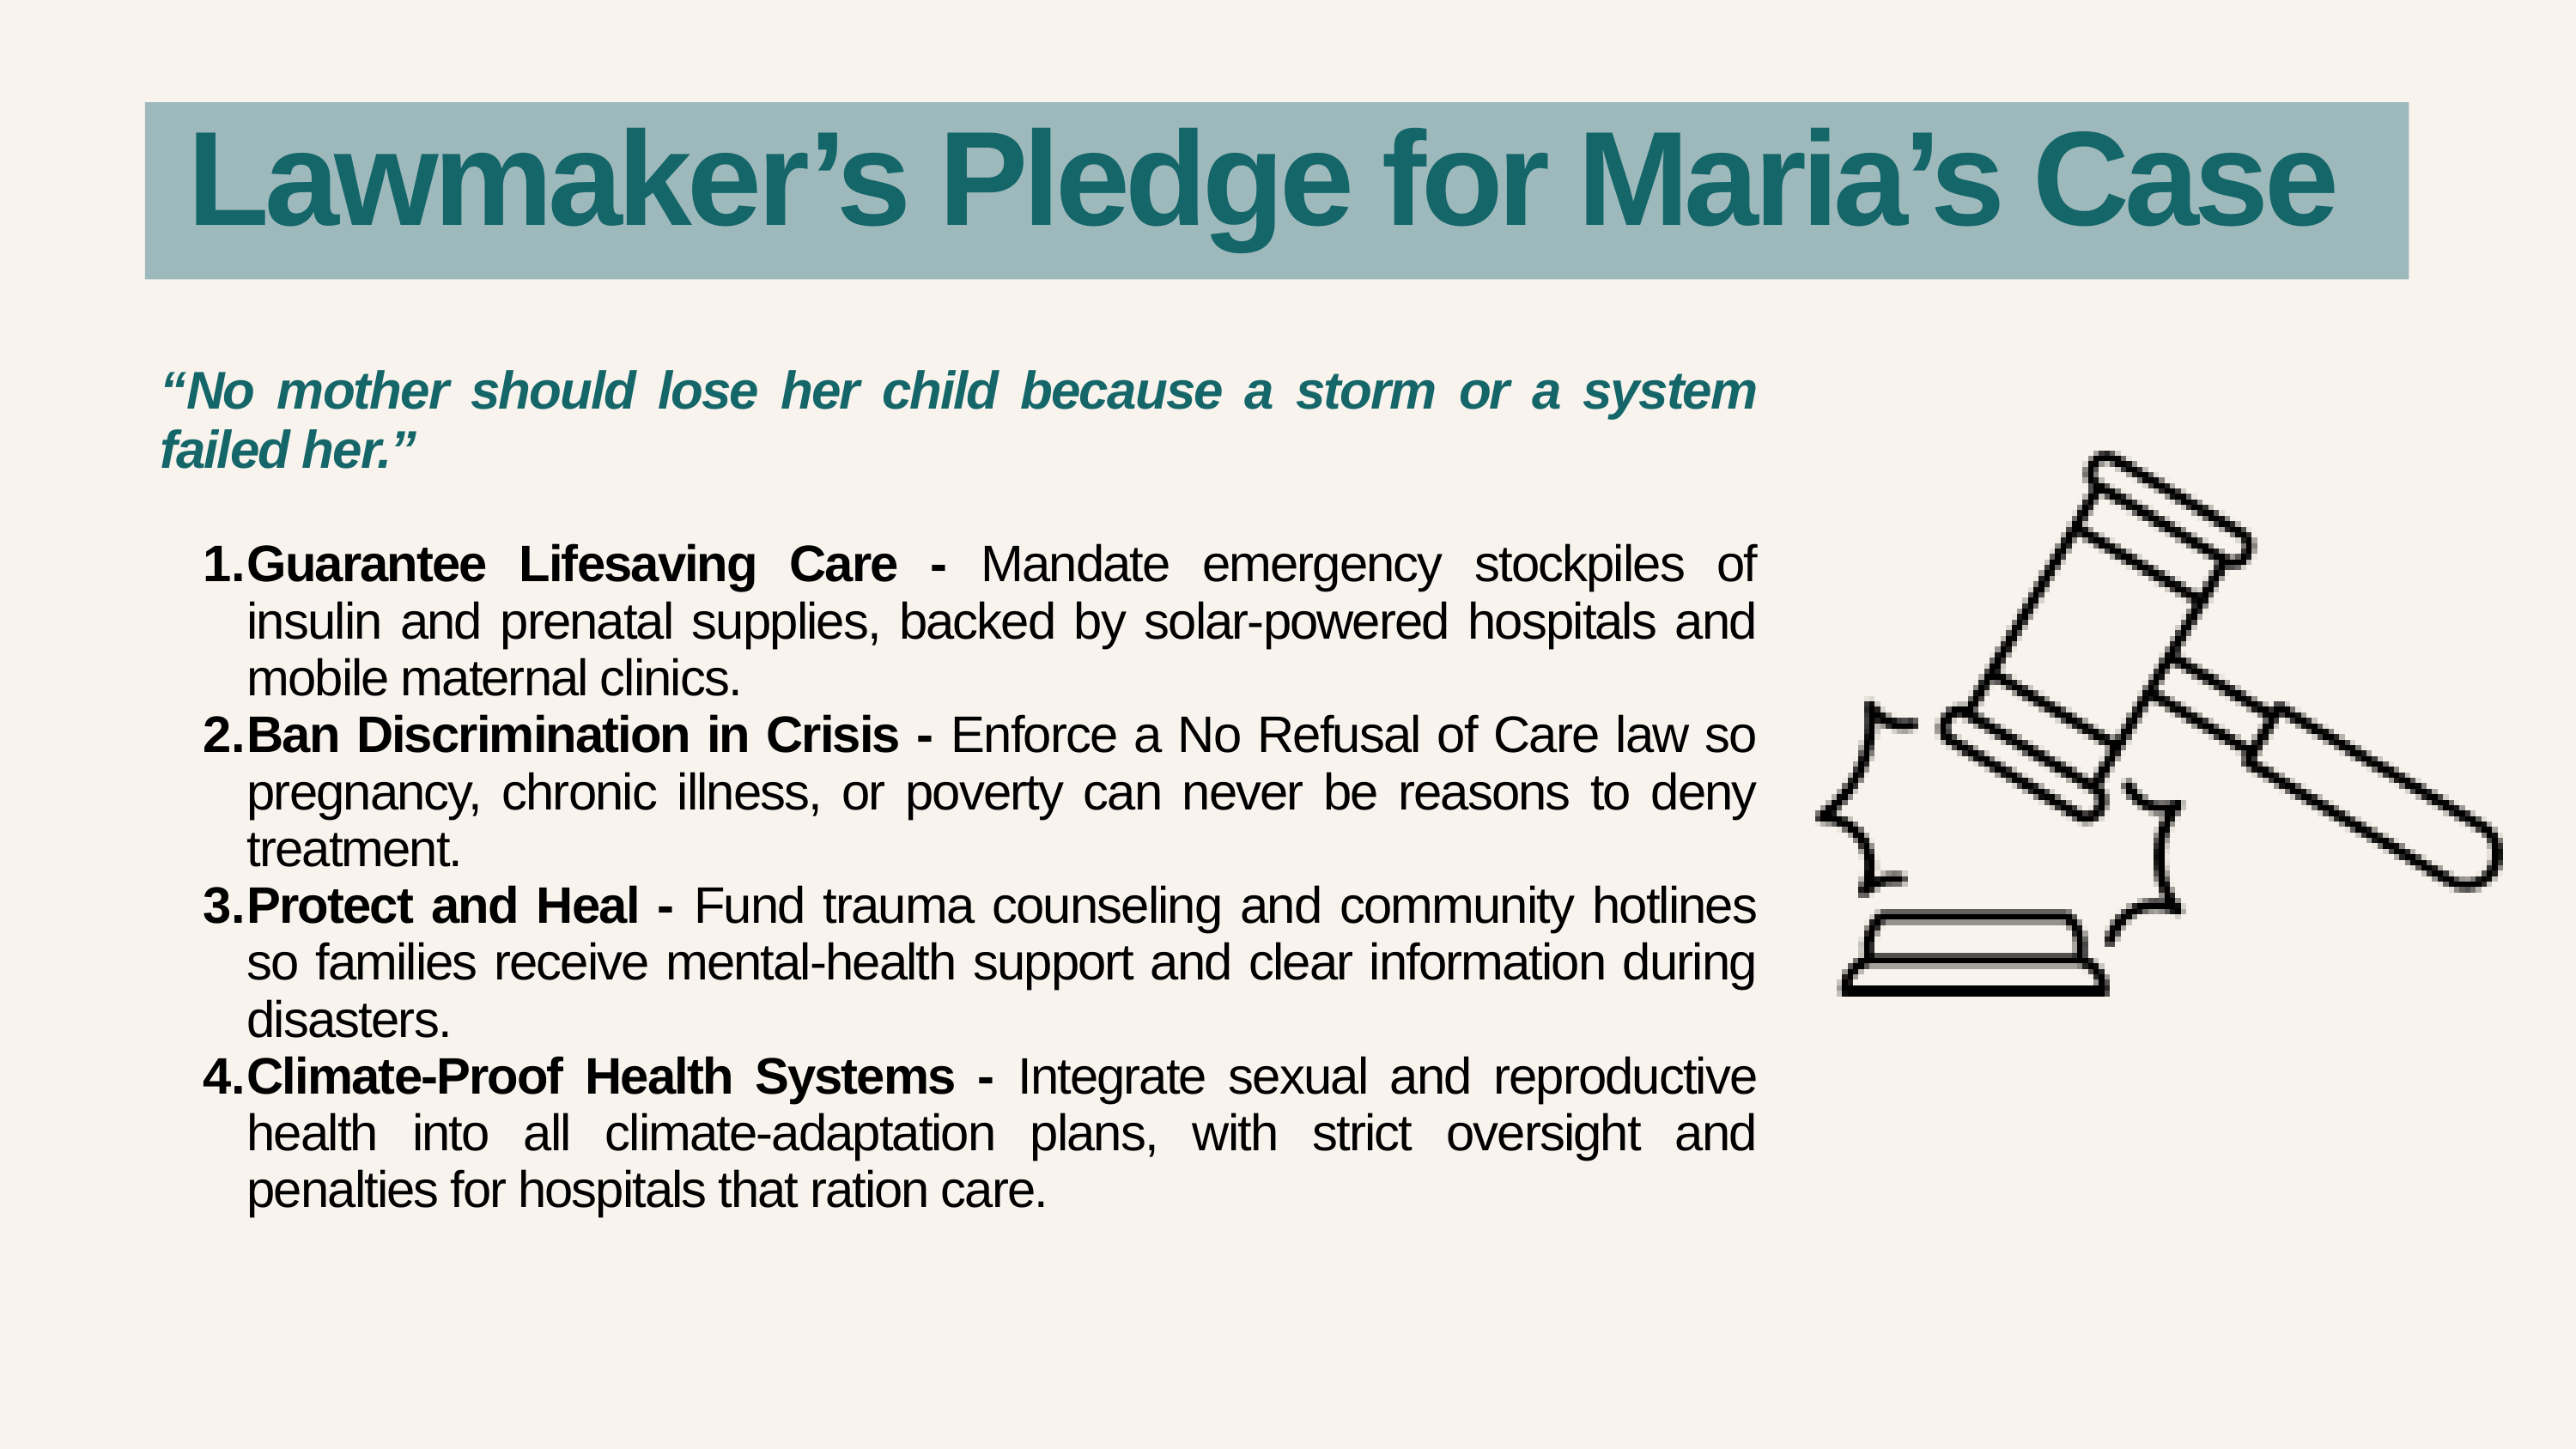

Lawmaker’s Pledge for Maria’s Case

“No mother should lose her child because a storm or a system failed her.”

Guarantee Lifesaving Care - Mandate emergency stockpiles of insulin and prenatal supplies, backed by solar-powered hospitals and mobile maternal clinics.
Ban Discrimination in Crisis - Enforce a No Refusal of Care law so pregnancy, chronic illness, or poverty can never be reasons to deny treatment.
Protect and Heal - Fund trauma counseling and community hotlines so families receive mental-health support and clear information during disasters.
Climate-Proof Health Systems - Integrate sexual and reproductive health into all climate-adaptation plans, with strict oversight and penalties for hospitals that ration care.